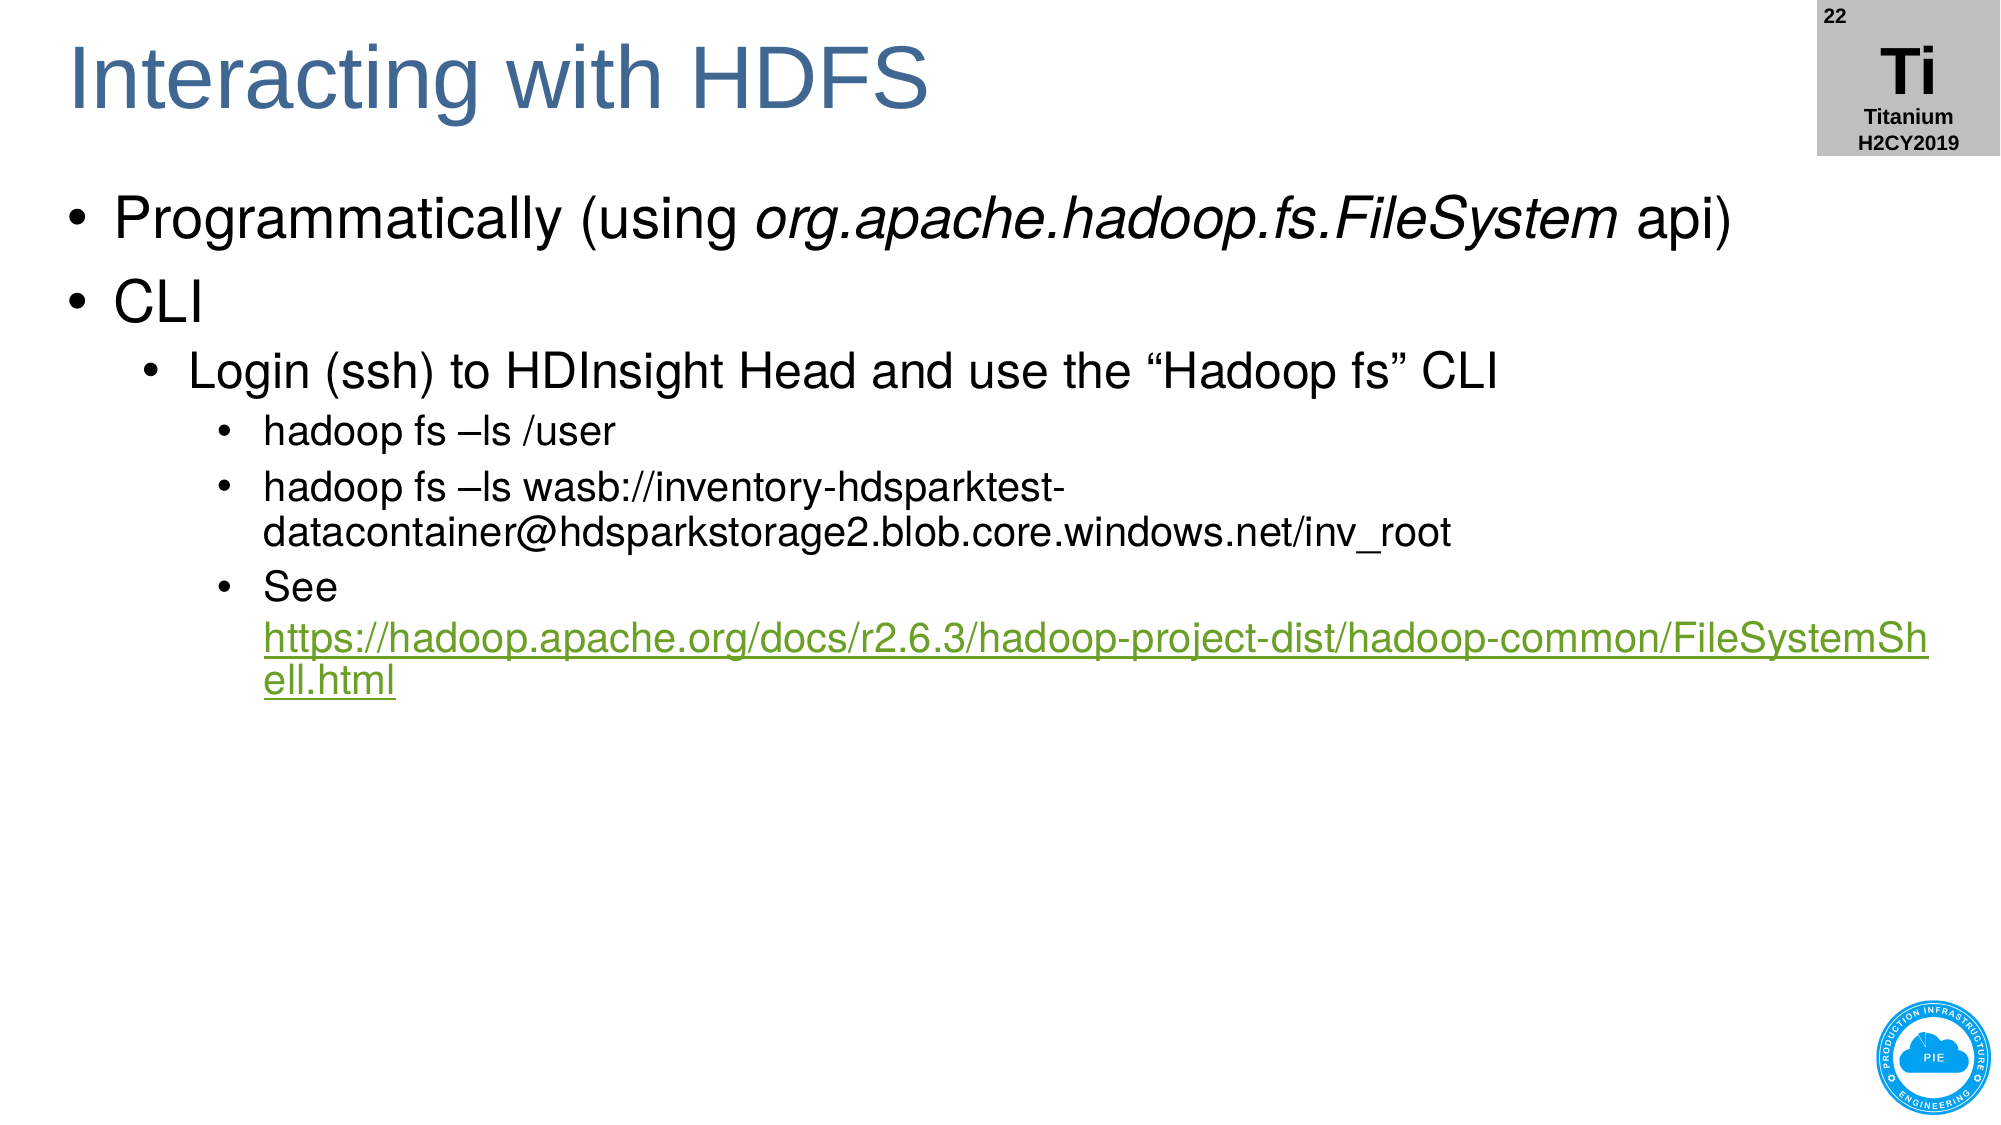

# Interacting with HDFS
Programmatically (using org.apache.hadoop.fs.FileSystem api)
CLI
Login (ssh) to HDInsight Head and use the “Hadoop fs” CLI
hadoop fs –ls /user
hadoop fs –ls wasb://inventory-hdsparktest-datacontainer@hdsparkstorage2.blob.core.windows.net/inv_root
See https://hadoop.apache.org/docs/r2.6.3/hadoop-project-dist/hadoop-common/FileSystemShell.html